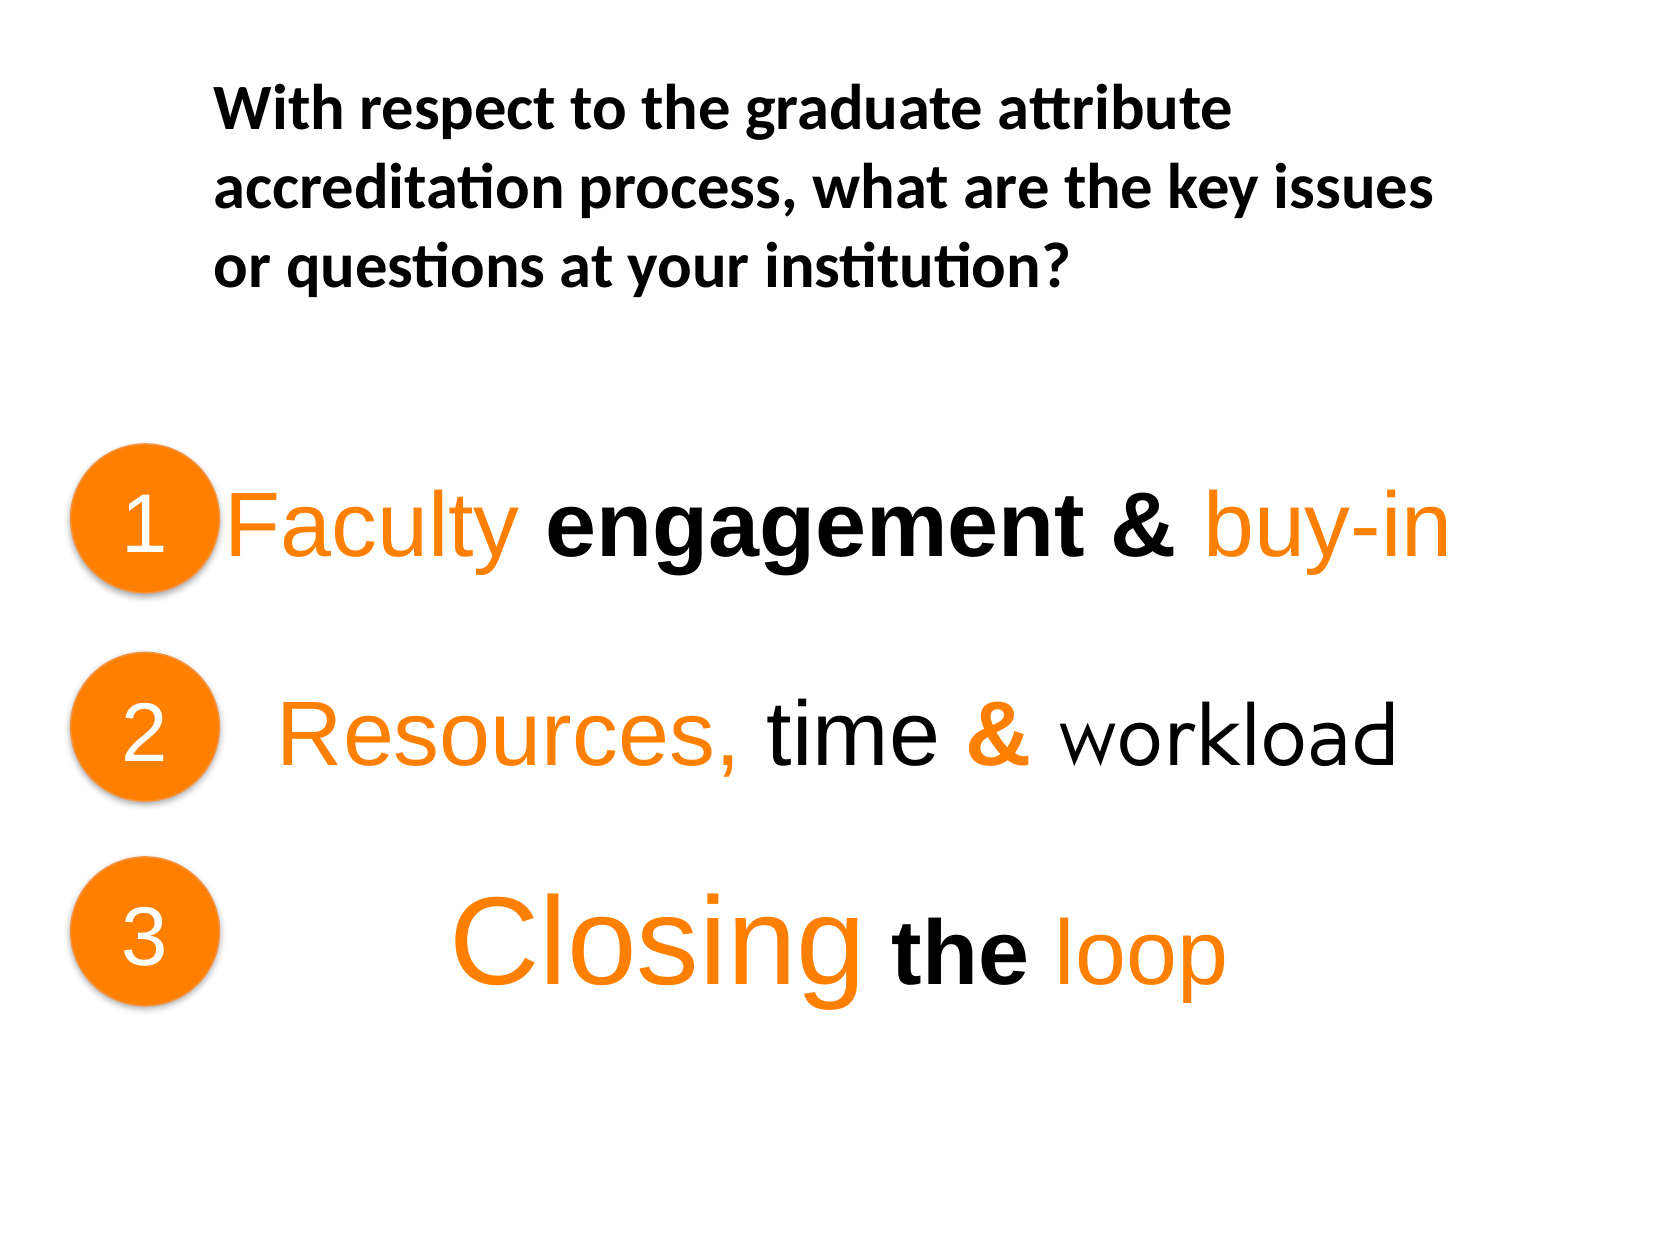

With respect to the graduate attribute accreditation process, what are the key issues or questions at your institution?
1
Faculty engagement & buy-in
2
Resources, time & workload
Closing the loop
3